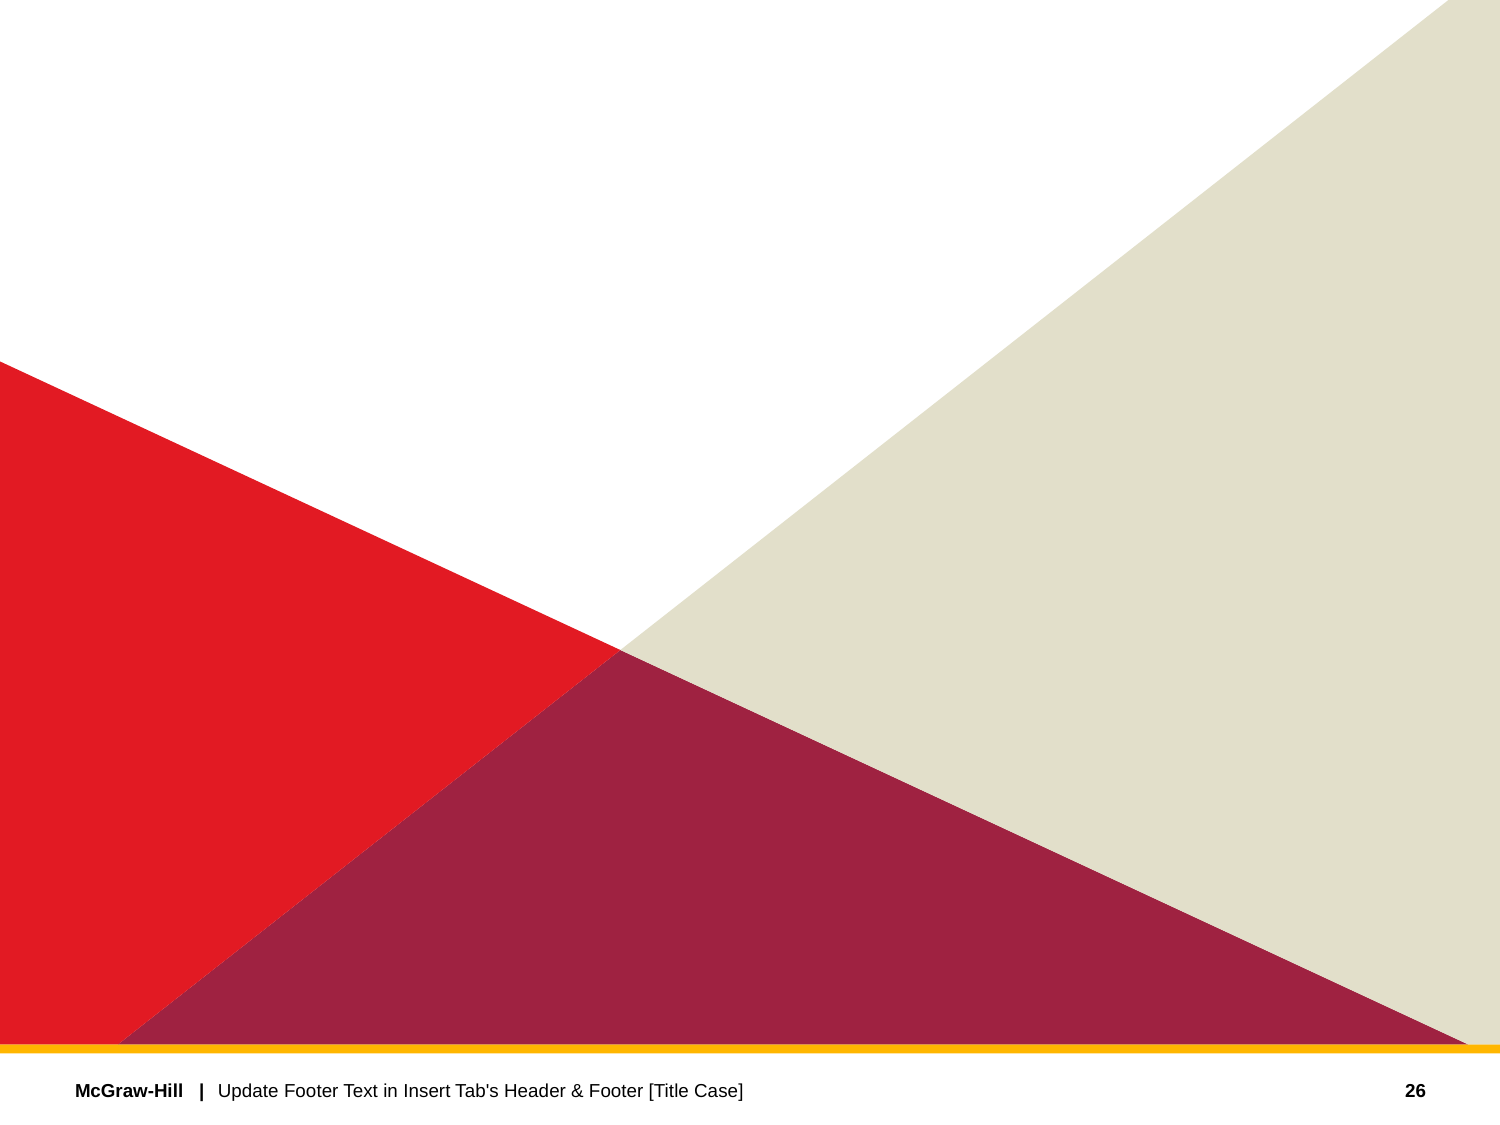

#

26
Update Footer Text in Insert Tab's Header & Footer [Title Case]